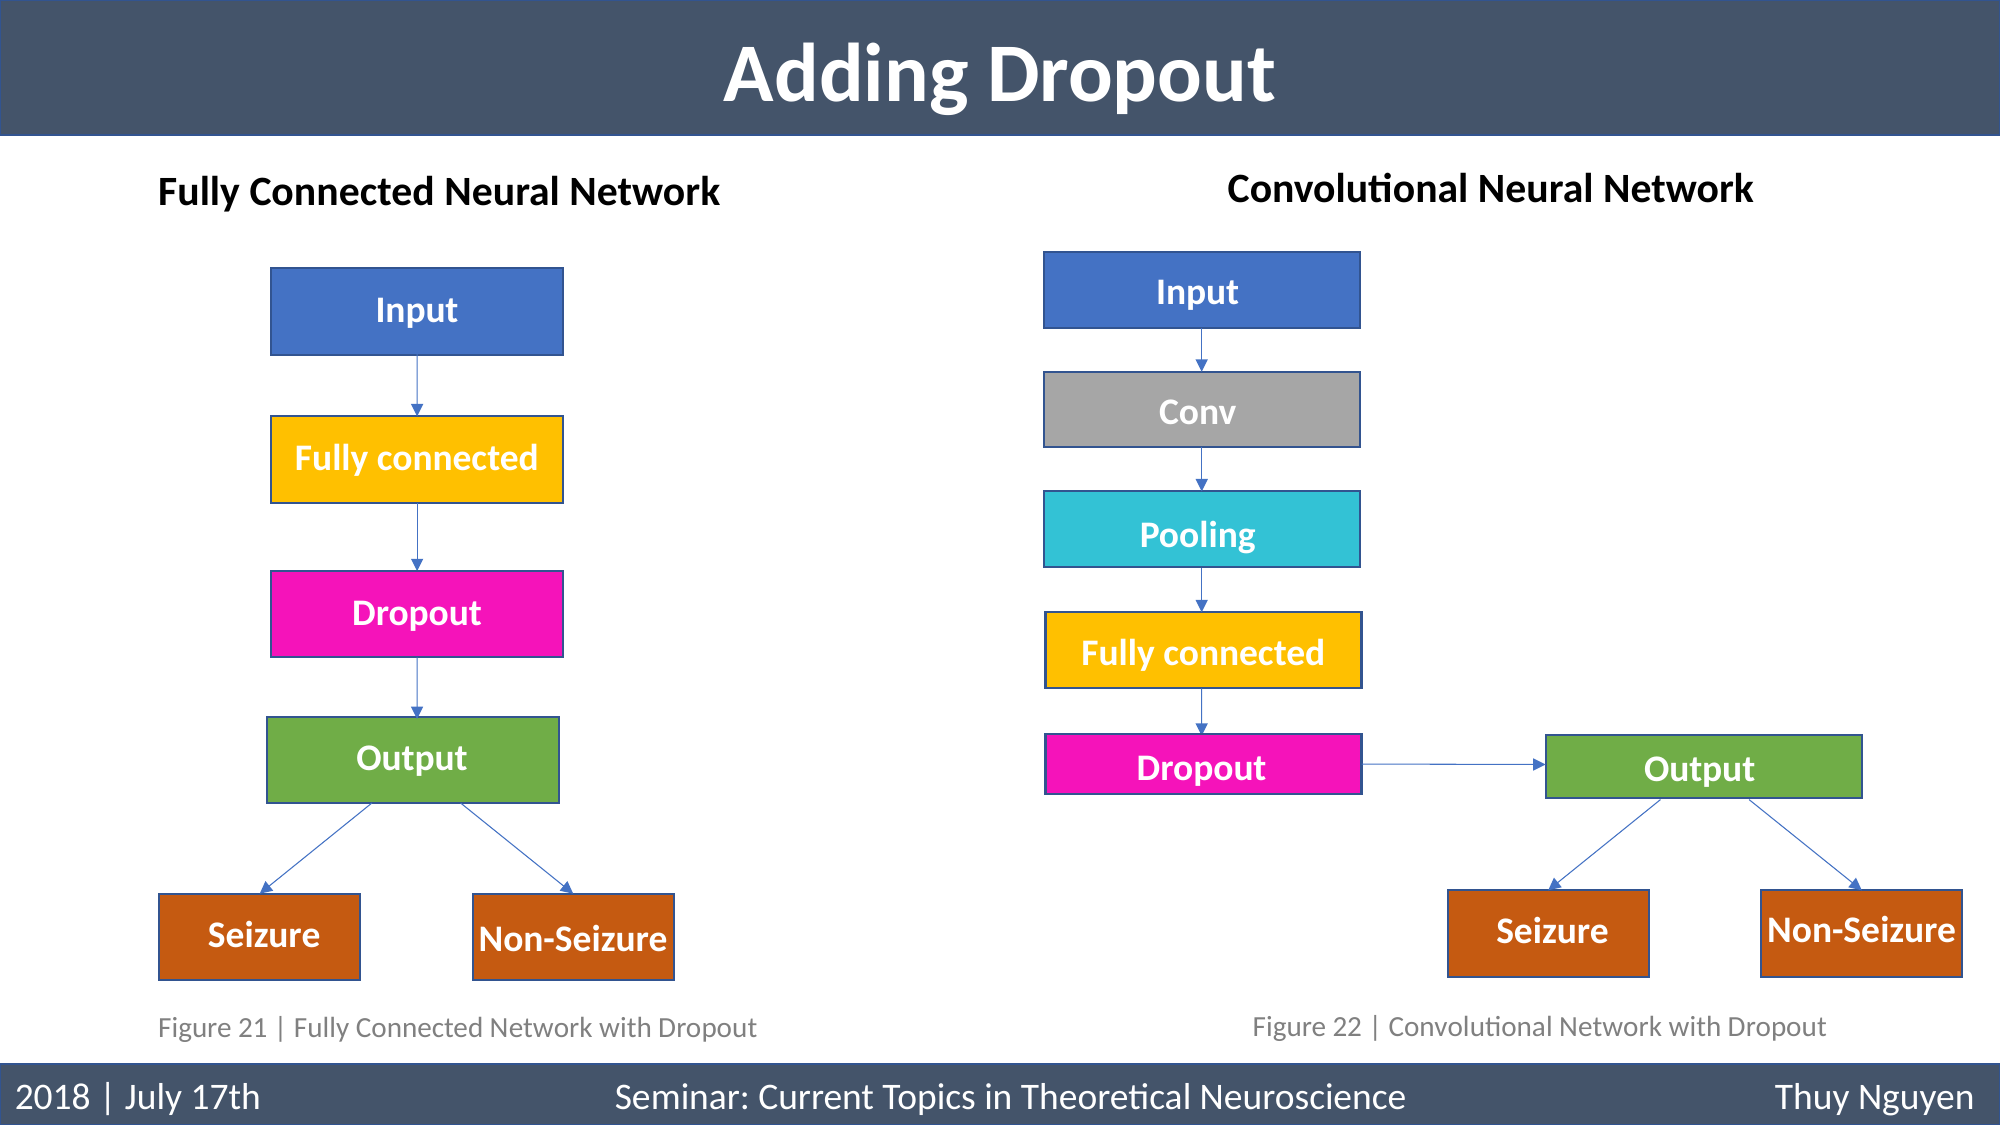

Adding Dropout
Convolutional Neural Network
Fully Connected Neural Network

Input

Input

Conv

Fully connected

Pooling

Dropout

Fully connected

Output

Dropout
Output

Non-Seizure
Seizure
Seizure
Non-Seizure
Figure 22 | Convolutional Network with Dropout
Figure 21 | Fully Connected Network with Dropout

2018 | July 17th			Seminar: Current Topics in Theoretical Neuroscience		             Thuy Nguyen